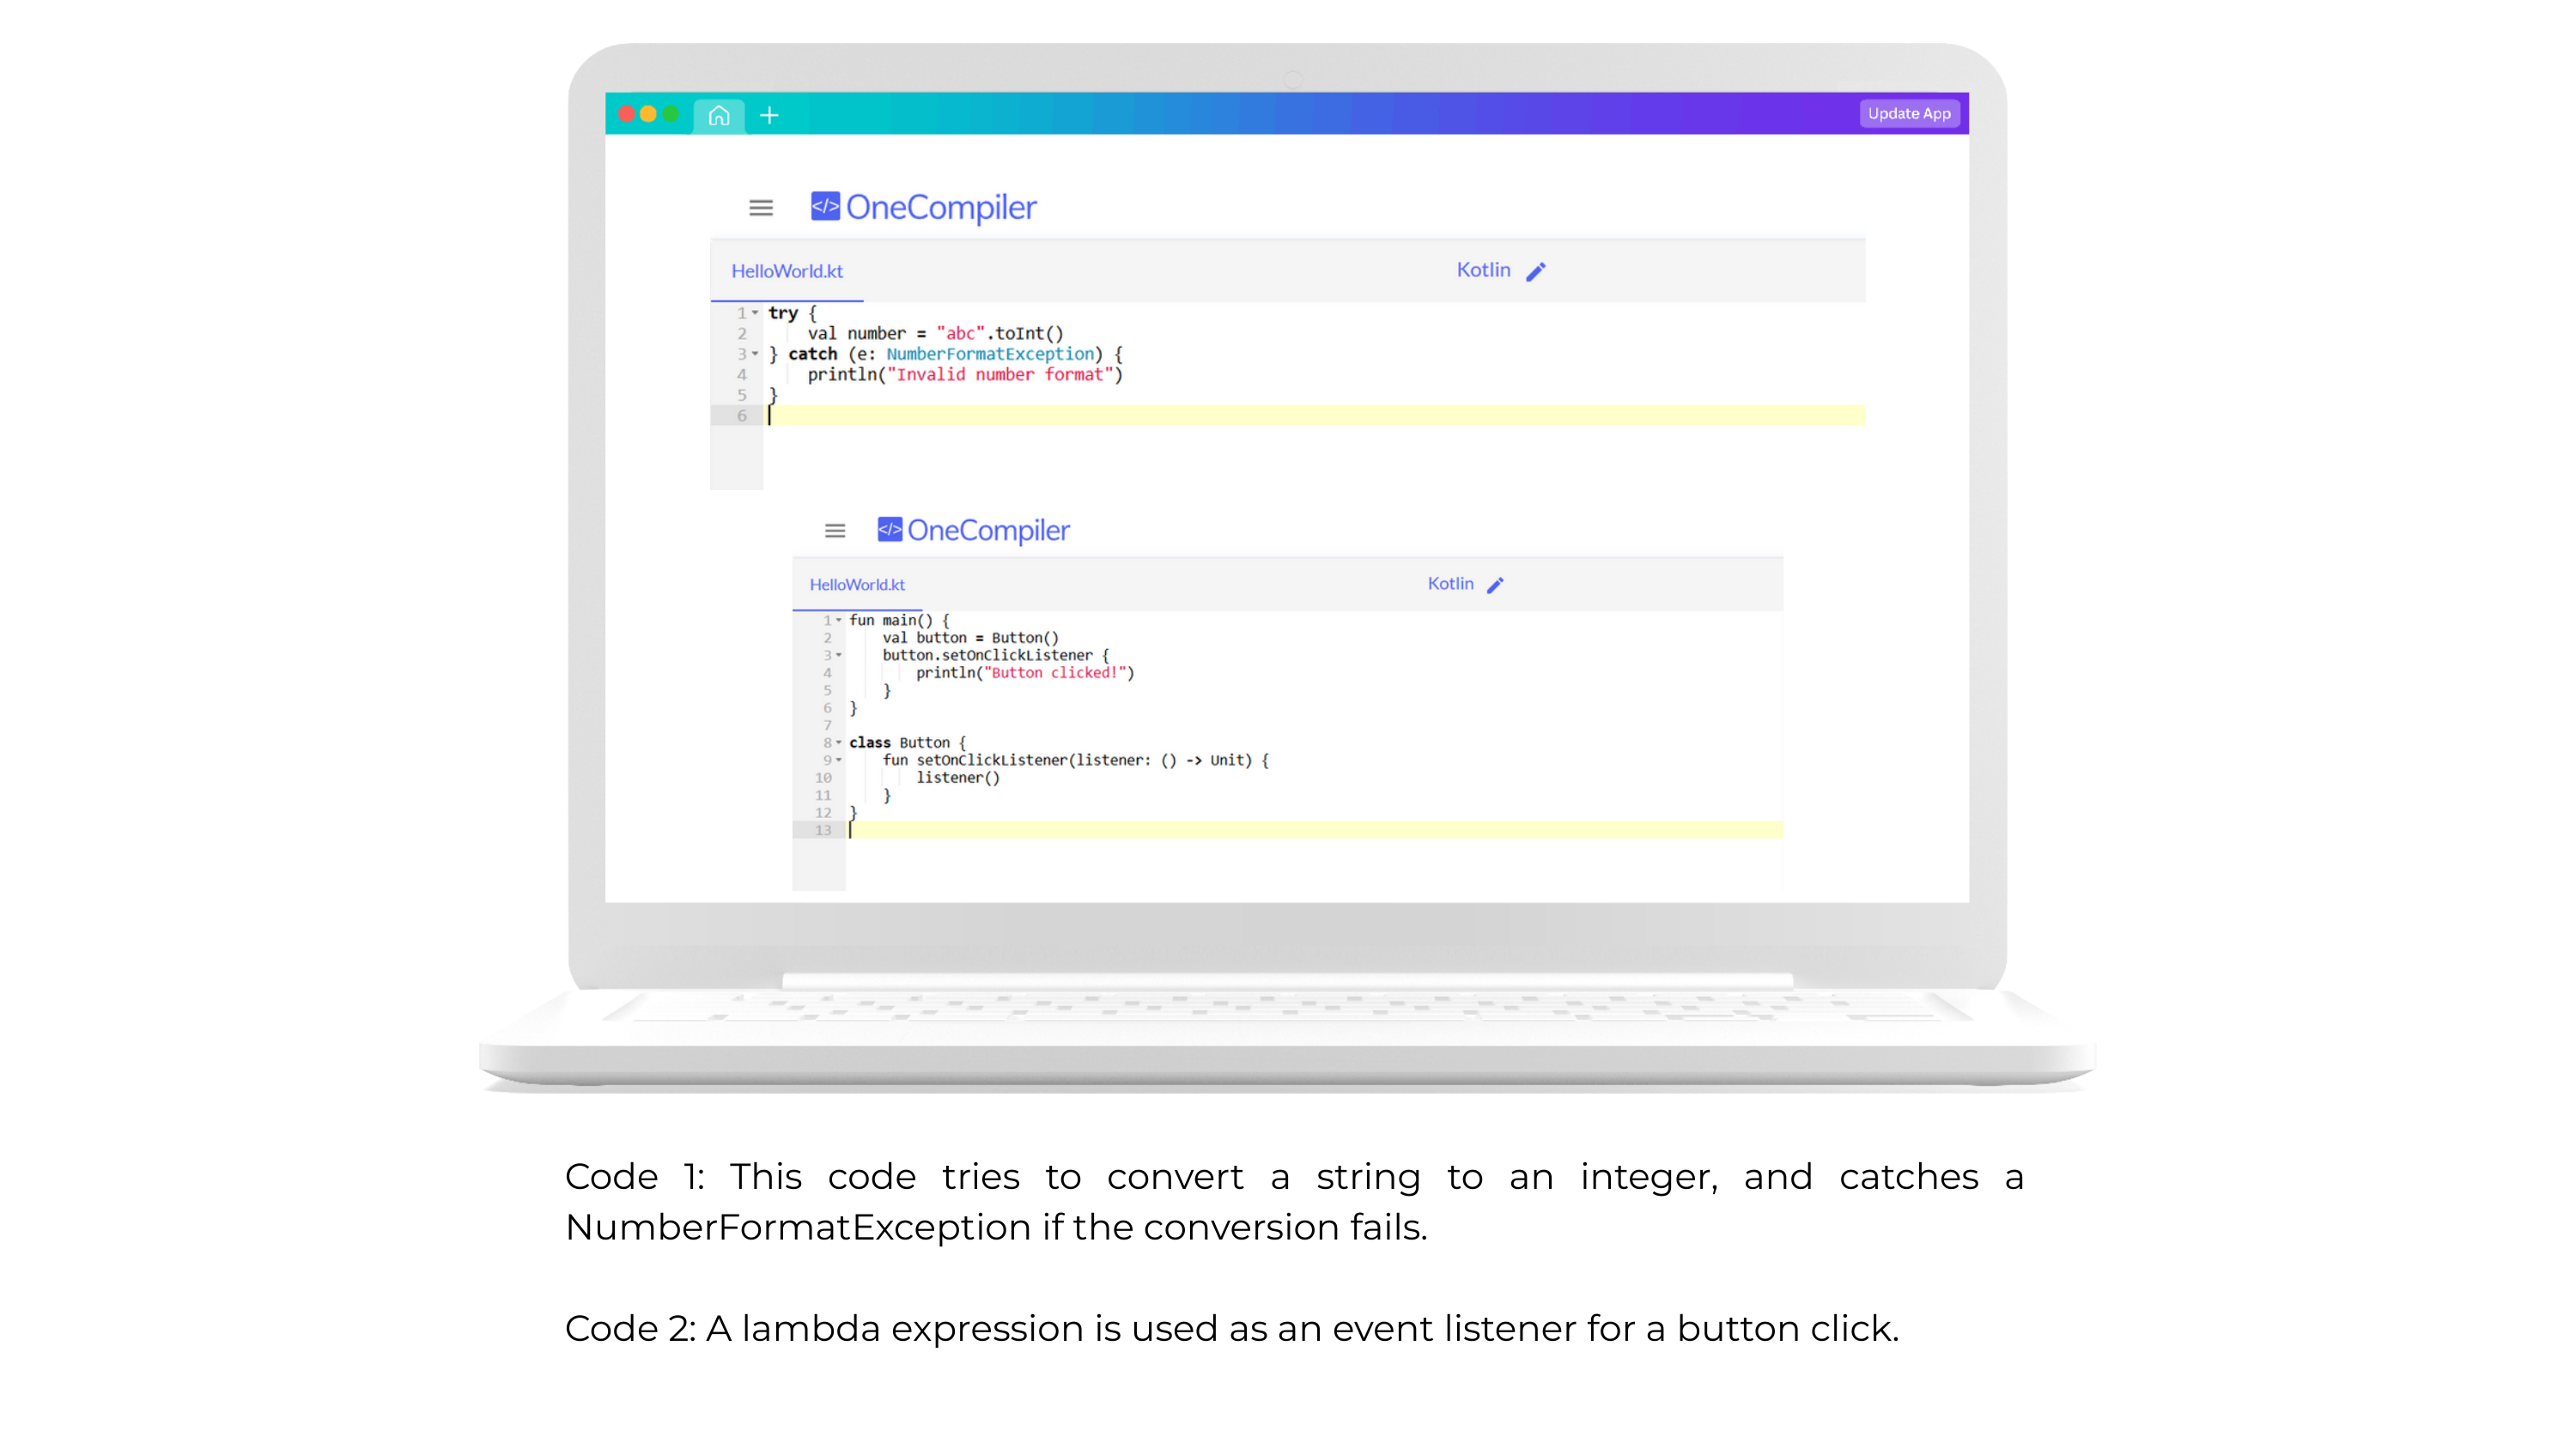

Code 1: This code tries to convert a string to an integer, and catches a NumberFormatException if the conversion fails.

Code 2: A lambda expression is used as an event listener for a button click.